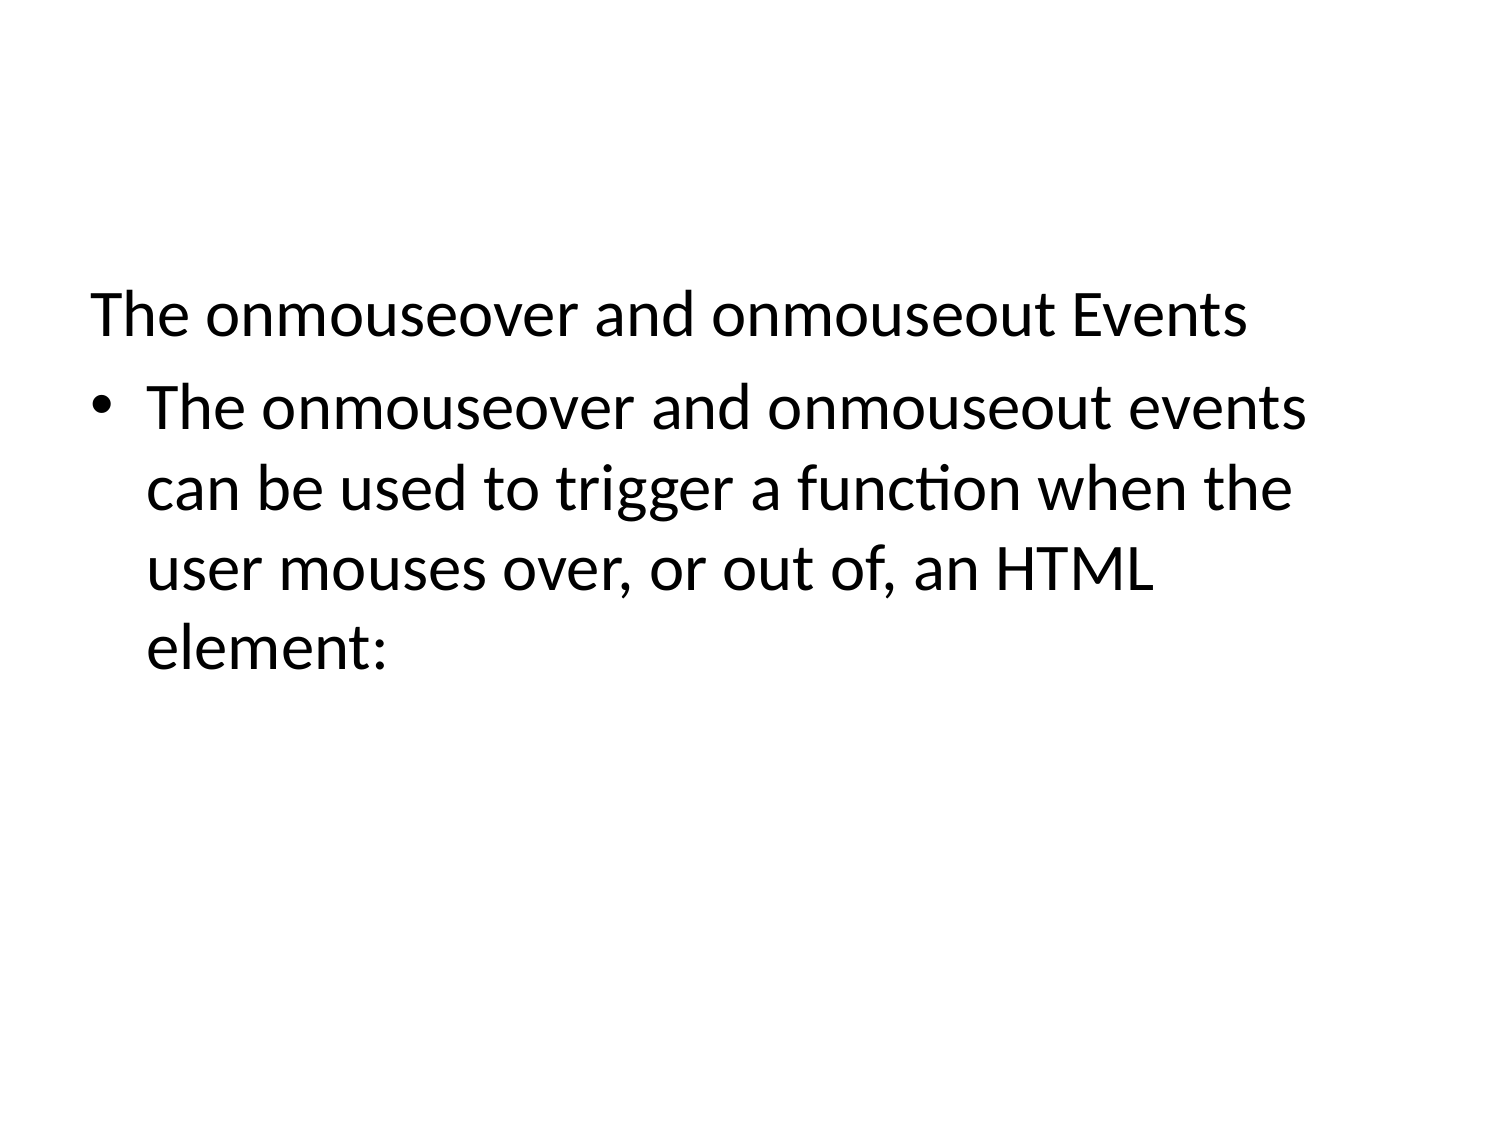

#
The onmouseover and onmouseout Events
The onmouseover and onmouseout events can be used to trigger a function when the user mouses over, or out of, an HTML element: